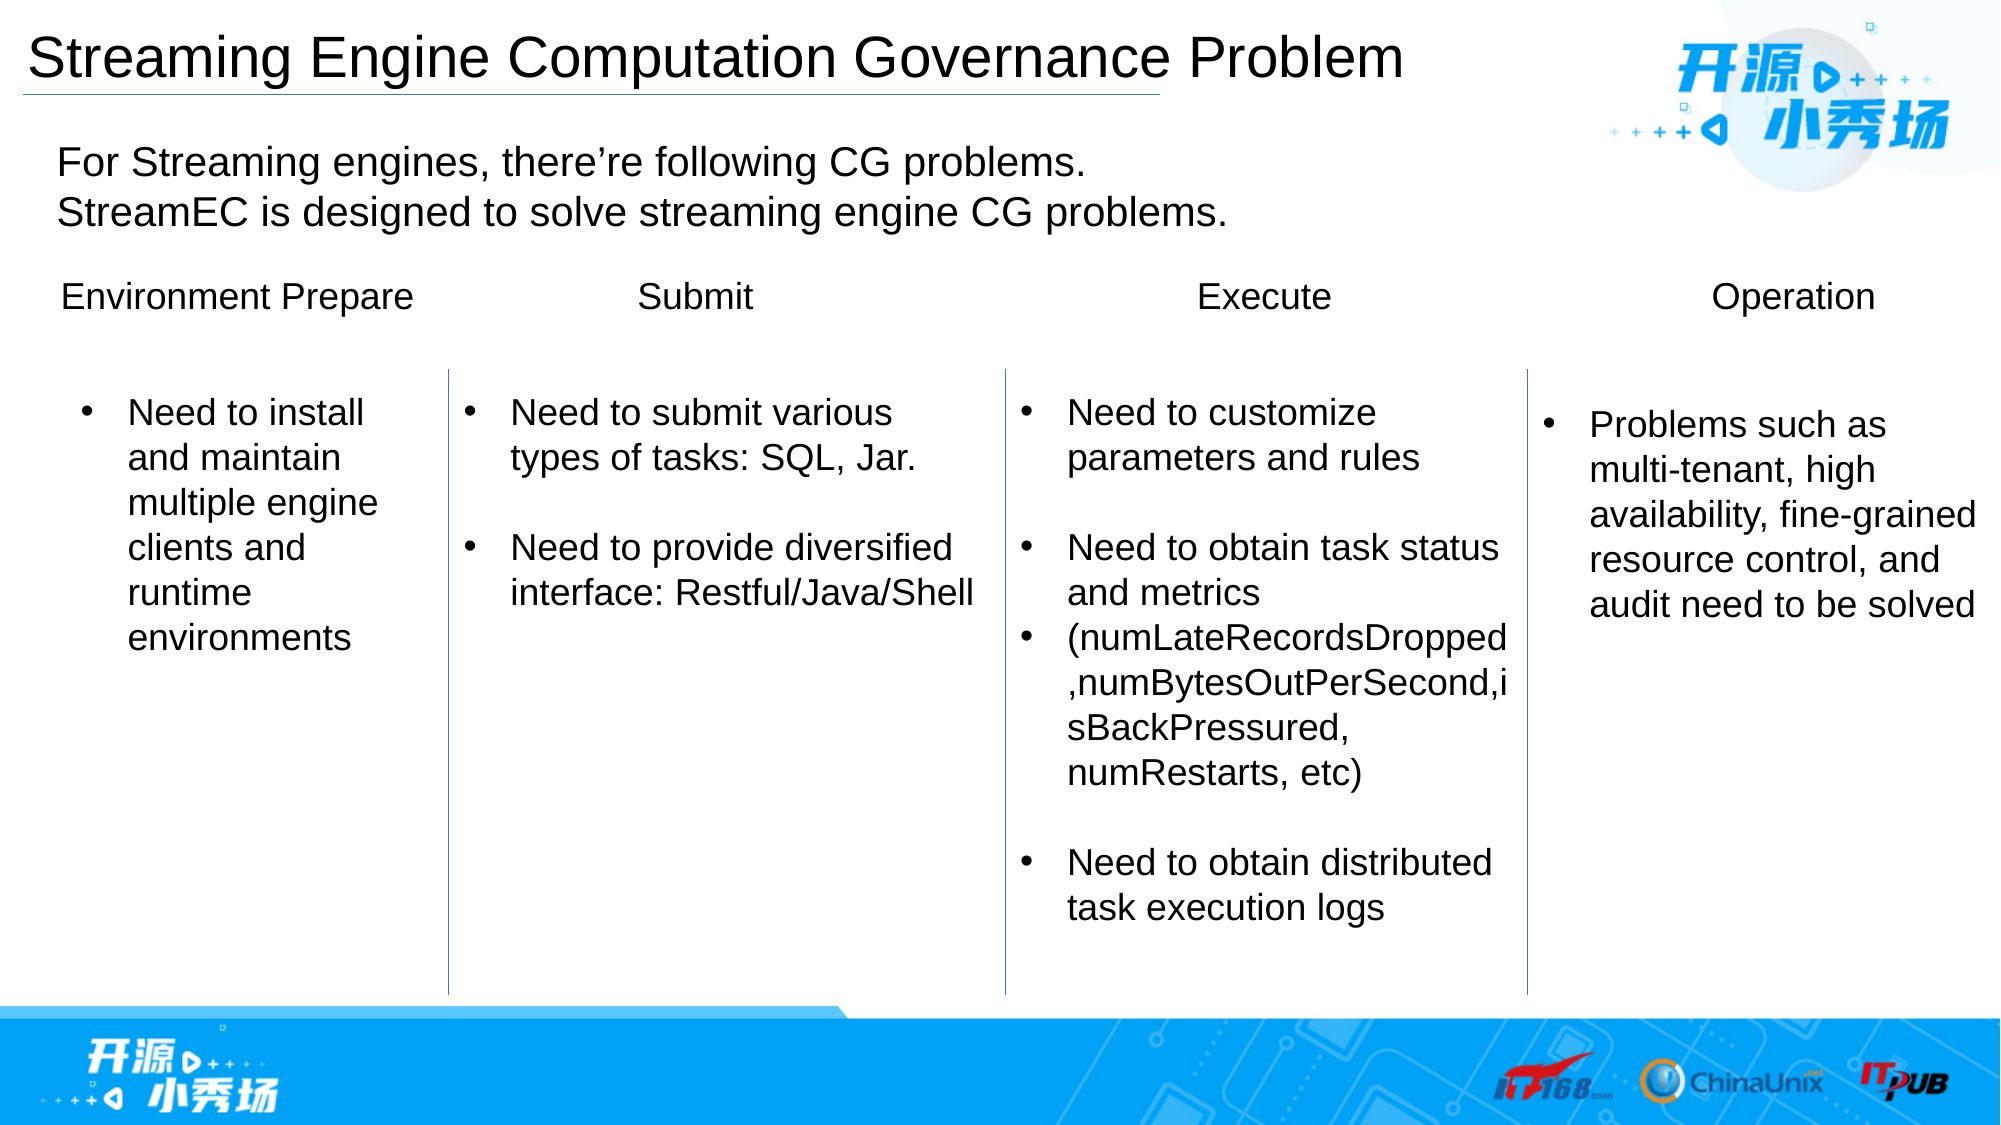

Streaming Engine Computation Governance Problem
For Streaming engines, there’re following CG problems.
StreamEC is designed to solve streaming engine CG problems.
Submit
Execute
Environment Prepare
Operation
Need to submit various types of tasks: SQL, Jar.

Need to provide diversified interface: Restful/Java/Shell
Need to customize parameters and rules

Need to obtain task status and metrics
(numLateRecordsDropped,numBytesOutPerSecond,isBackPressured, numRestarts, etc)

Need to obtain distributed task execution logs
Need to install and maintain multiple engine clients and runtime environments
Problems such as multi-tenant, high availability, fine-grained resource control, and audit need to be solved